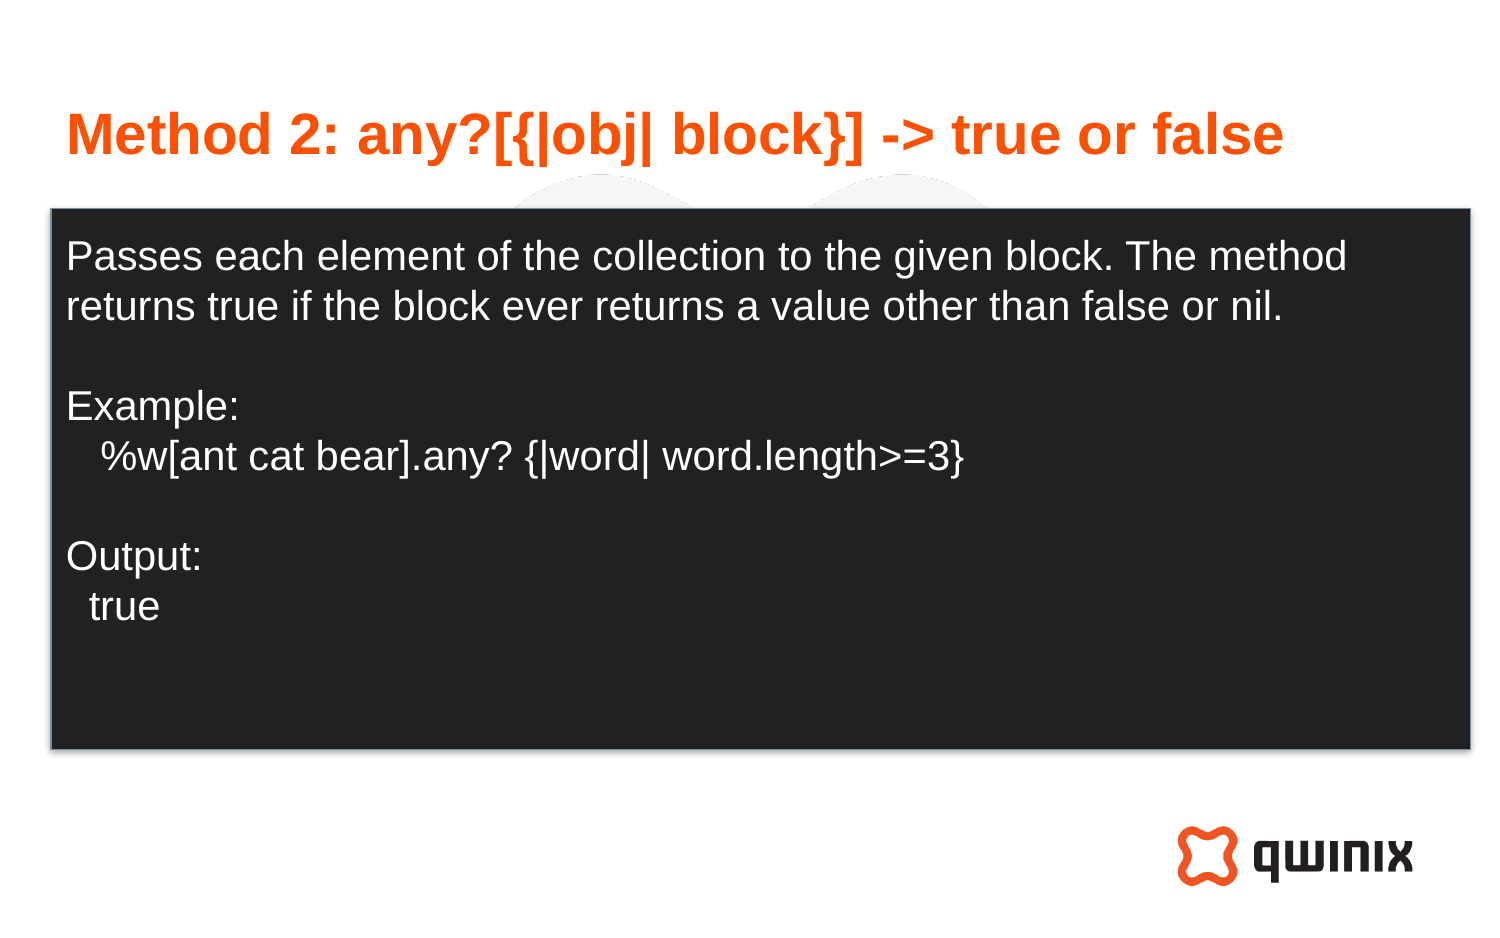

# Method 2: any?[{|obj| block}] -> true or false

Passes each element of the collection to the given block. The method returns true if the block ever returns a value other than false or nil.

Example:
   %w[ant cat bear].any? {|word| word.length>=3}

Output:
  true